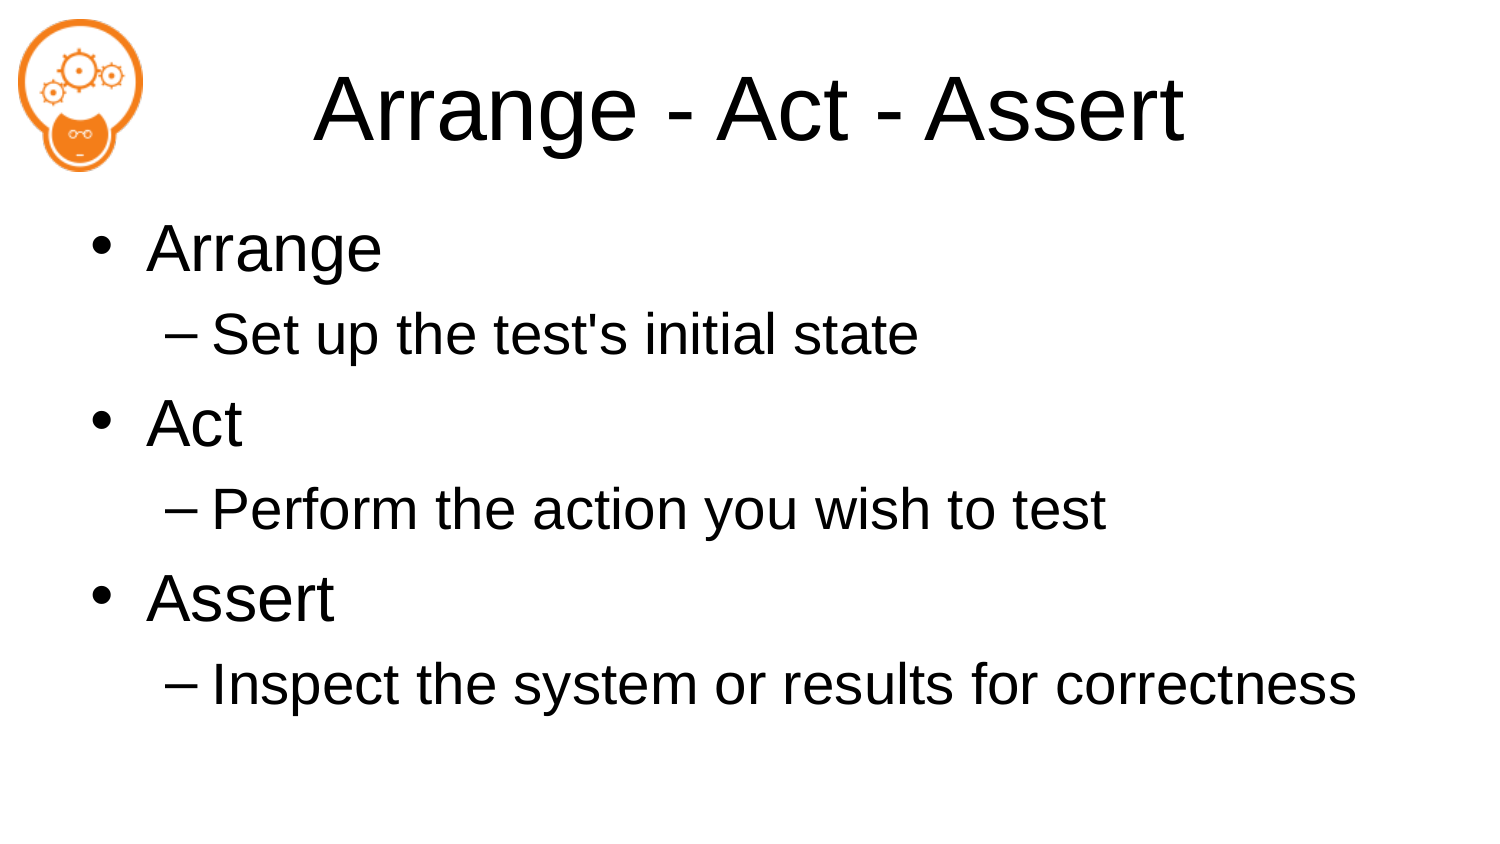

# Arrange - Act - Assert
Arrange
Set up the test's initial state
Act
Perform the action you wish to test
Assert
Inspect the system or results for correctness